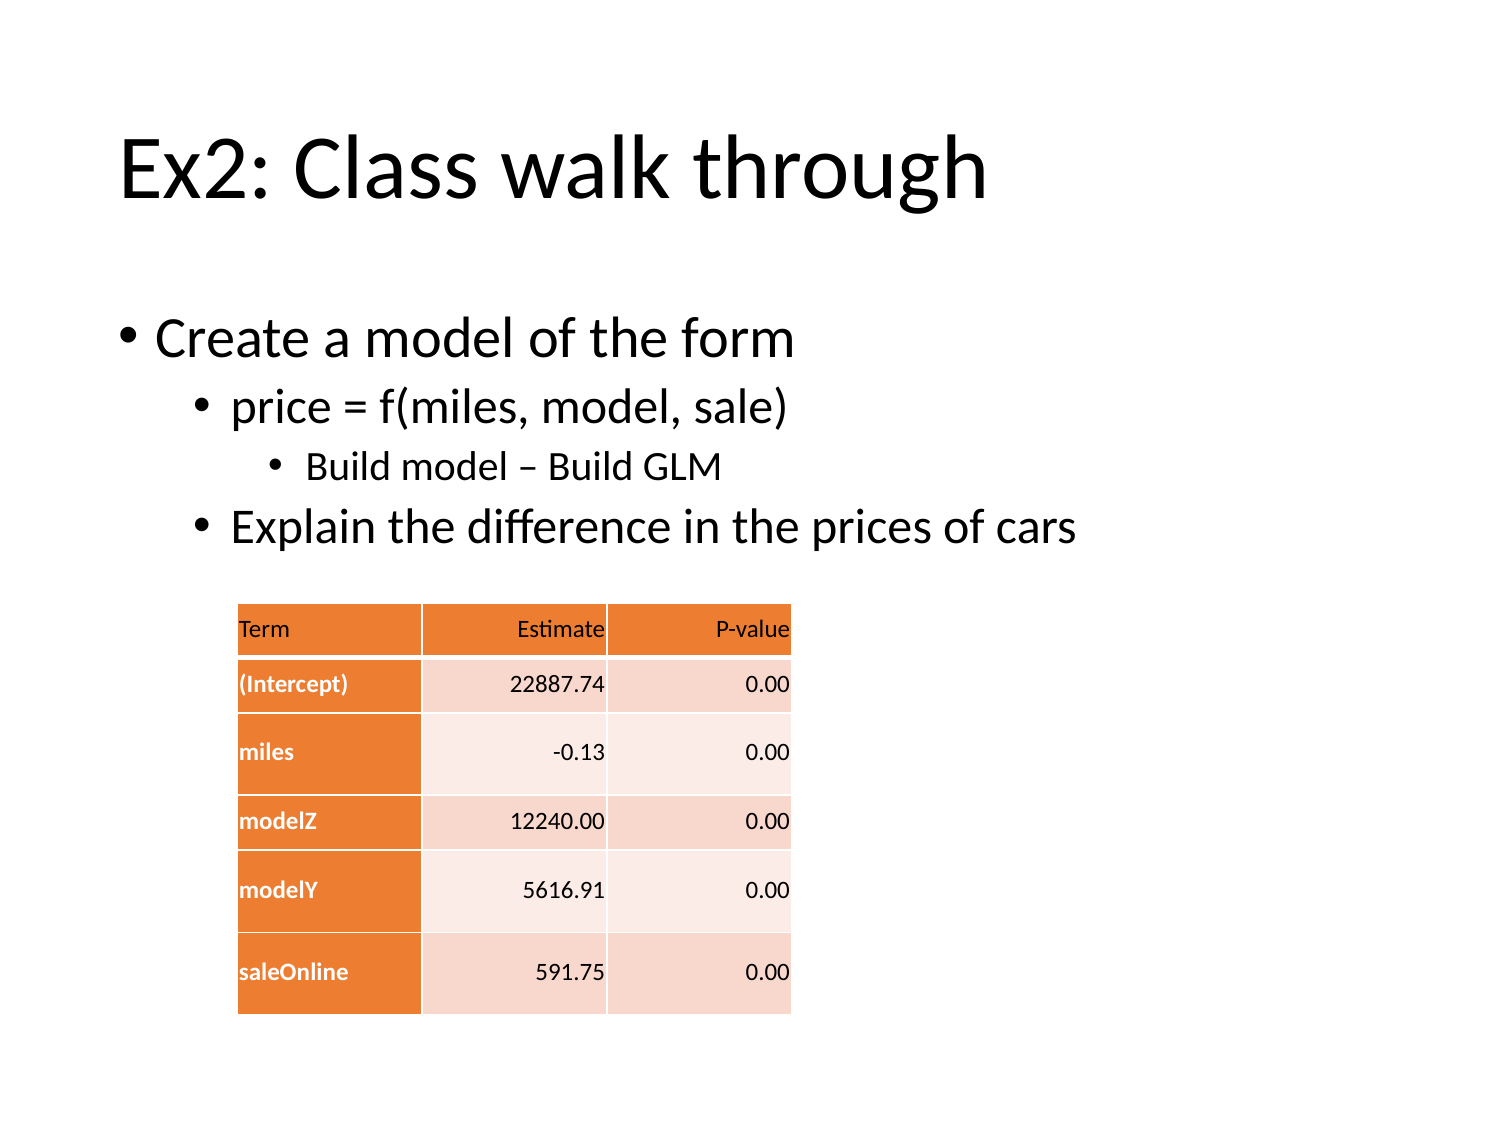

# Ex2: Class walk through
Create a model of the form
price = f(miles, model, sale)
Build model – Build GLM
Explain the difference in the prices of cars

| Term | Estimate | P-value |
| --- | --- | --- |
| (Intercept) | 22887.74 | 0.00 |
| miles | -0.13 | 0.00 |
| modelZ | 12240.00 | 0.00 |
| modelY | 5616.91 | 0.00 |
| saleOnline | 591.75 | 0.00 |